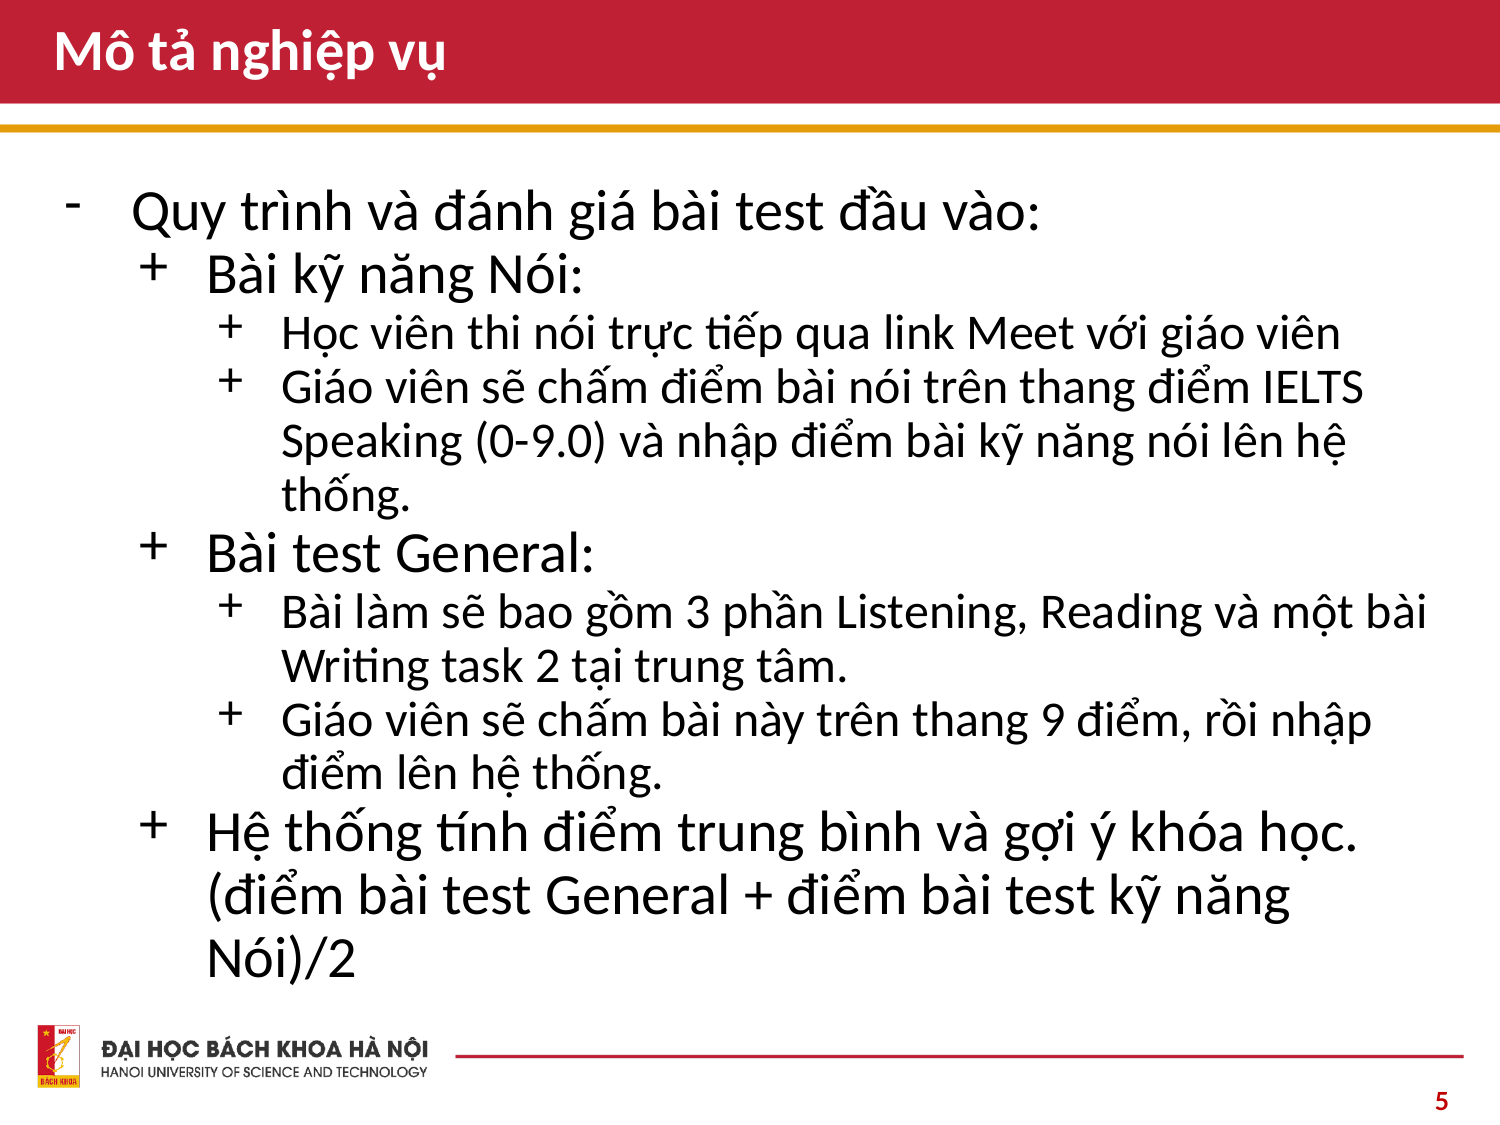

# Mô tả nghiệp vụ
Quy trình và đánh giá bài test đầu vào:
Bài kỹ năng Nói:
Học viên thi nói trực tiếp qua link Meet với giáo viên
Giáo viên sẽ chấm điểm bài nói trên thang điểm IELTS Speaking (0-9.0) và nhập điểm bài kỹ năng nói lên hệ thống.
Bài test General:
Bài làm sẽ bao gồm 3 phần Listening, Reading và một bài Writing task 2 tại trung tâm.
Giáo viên sẽ chấm bài này trên thang 9 điểm, rồi nhập điểm lên hệ thống.
Hệ thống tính điểm trung bình và gợi ý khóa học. (điểm bài test General + điểm bài test kỹ năng Nói)/2

5